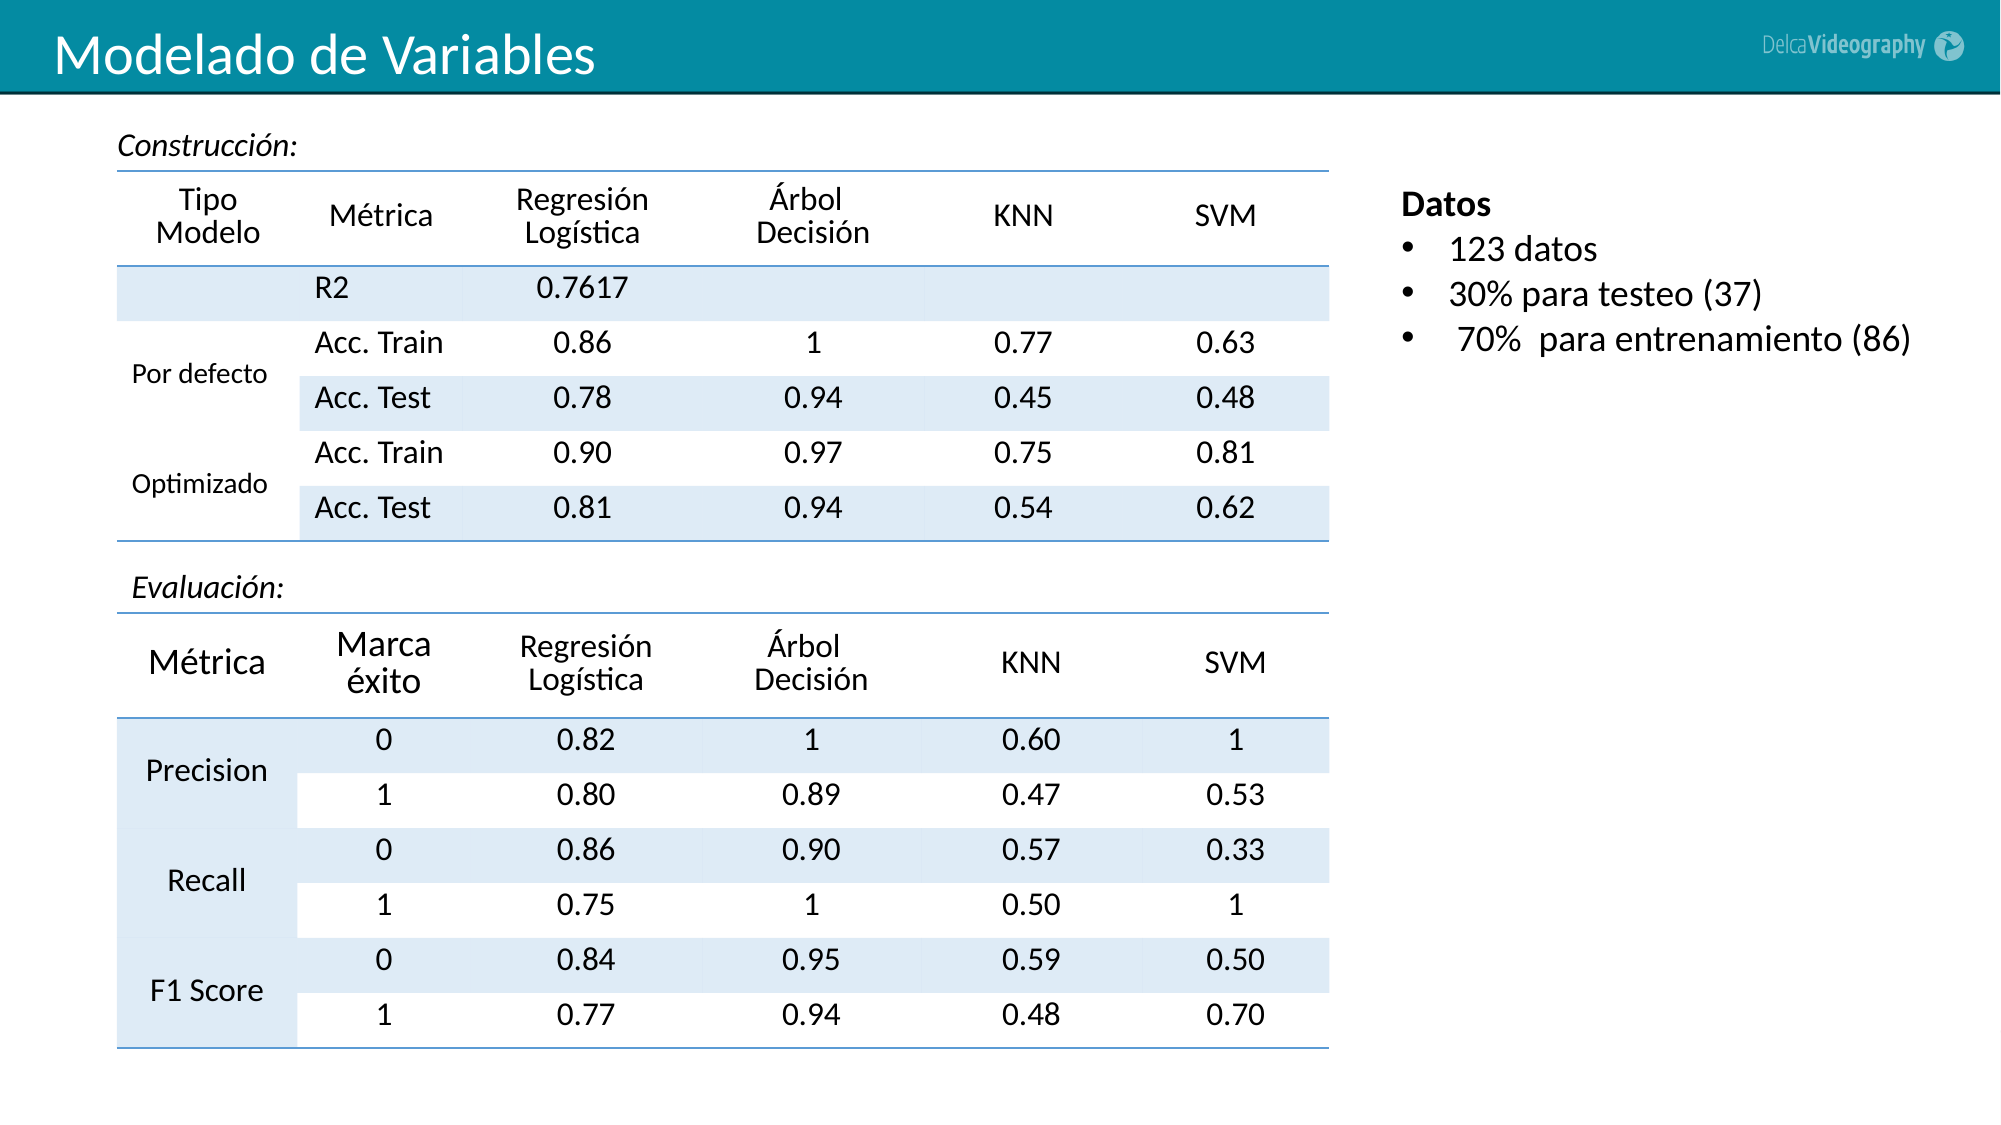

Modelado de Variables

Construcción:
| Tipo Modelo | Métrica | Regresión Logística | Árbol Decisión | KNN | SVM |
| --- | --- | --- | --- | --- | --- |
|  | R2 | 0.7617 |  |  |  |
| Por defecto | Acc. Train | 0.86 | 1 | 0.77 | 0.63 |
|  | Acc. Test | 0.78 | 0.94 | 0.45 | 0.48 |
| Optimizado | Acc. Train | 0.90 | 0.97 | 0.75 | 0.81 |
|  | Acc. Test | 0.81 | 0.94 | 0.54 | 0.62 |
Datos
123 datos
30% para testeo (37)
 70%  para entrenamiento (86)

l y c = 1.08

Evaluación:
| Métrica | Marca éxito | Regresión Logística | Árbol Decisión | KNN | SVM |
| --- | --- | --- | --- | --- | --- |
| Precision | 0 | 0.82 | 1 | 0.60 | 1 |
|  | 1 | 0.80 | 0.89 | 0.47 | 0.53 |
| Recall | 0 | 0.86 | 0.90 | 0.57 | 0.33 |
|  | 1 | 0.75 | 1 | 0.50 | 1 |
| F1 Score | 0 | 0.84 | 0.95 | 0.59 | 0.50 |
|  | 1 | 0.77 | 0.94 | 0.48 | 0.70 |